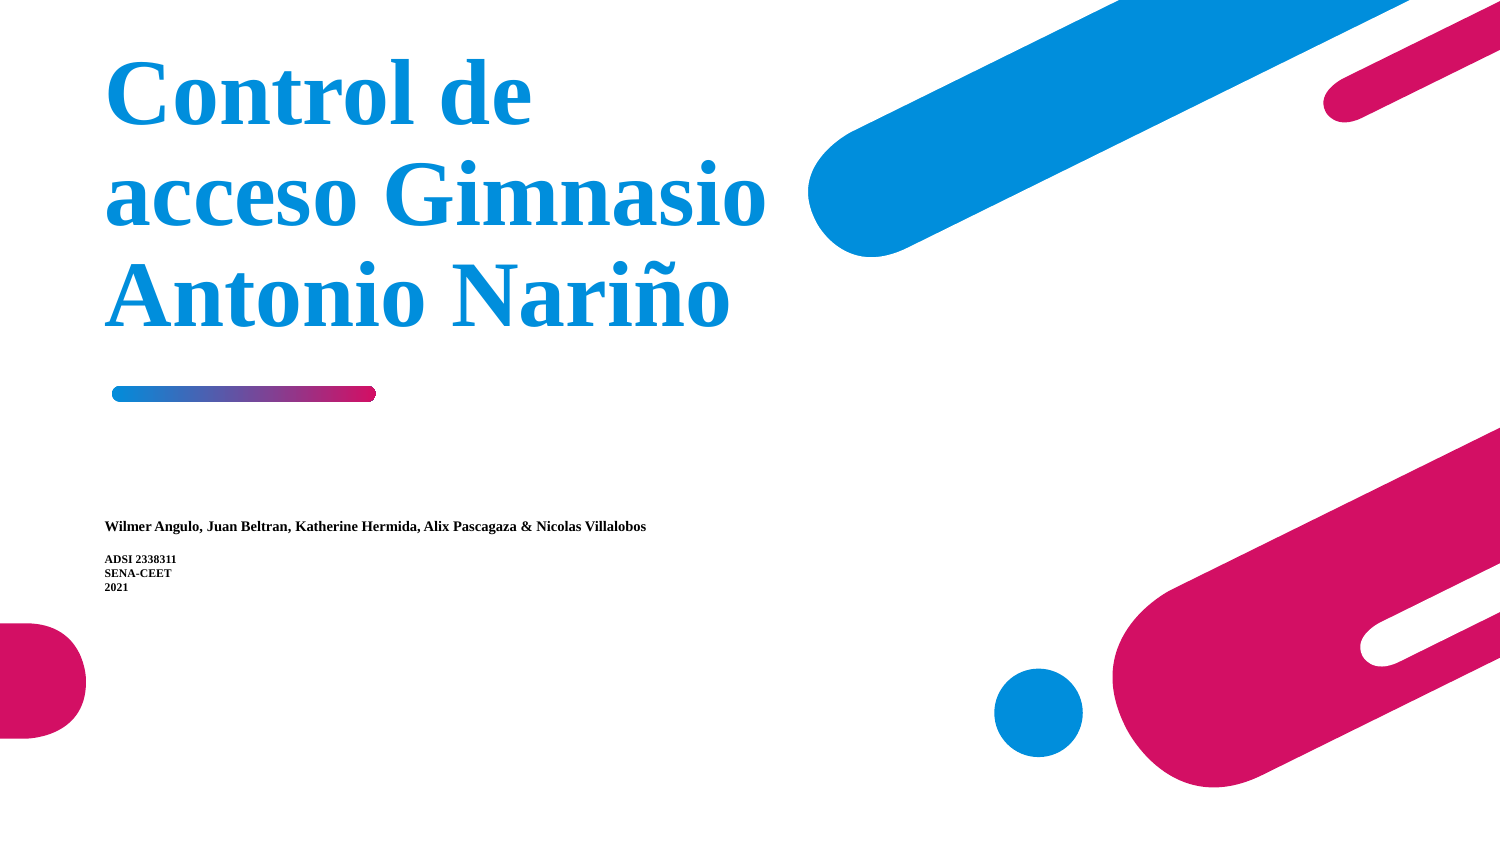

# Control de acceso Gimnasio Antonio Nariño
Wilmer Angulo, Juan Beltran, Katherine Hermida, Alix Pascagaza & Nicolas Villalobos

ADSI 2338311
SENA-CEET
2021

Sena-Ceet

2021